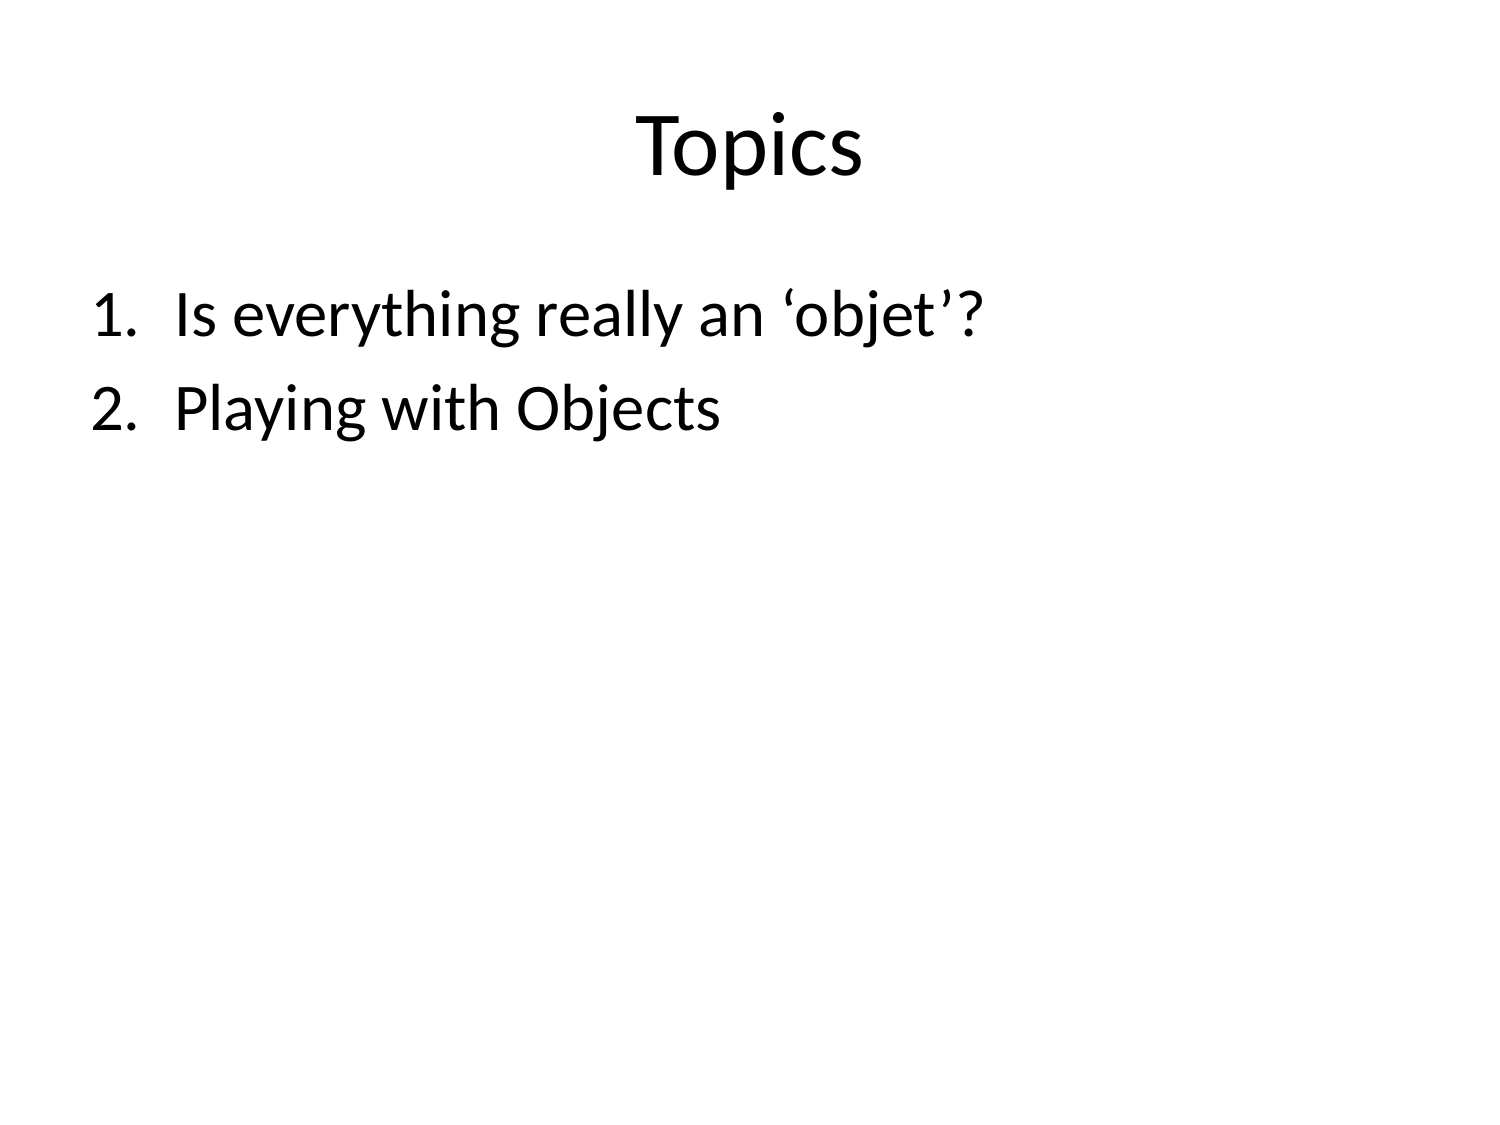

# Topics
Is everything really an ‘objet’?
Playing with Objects